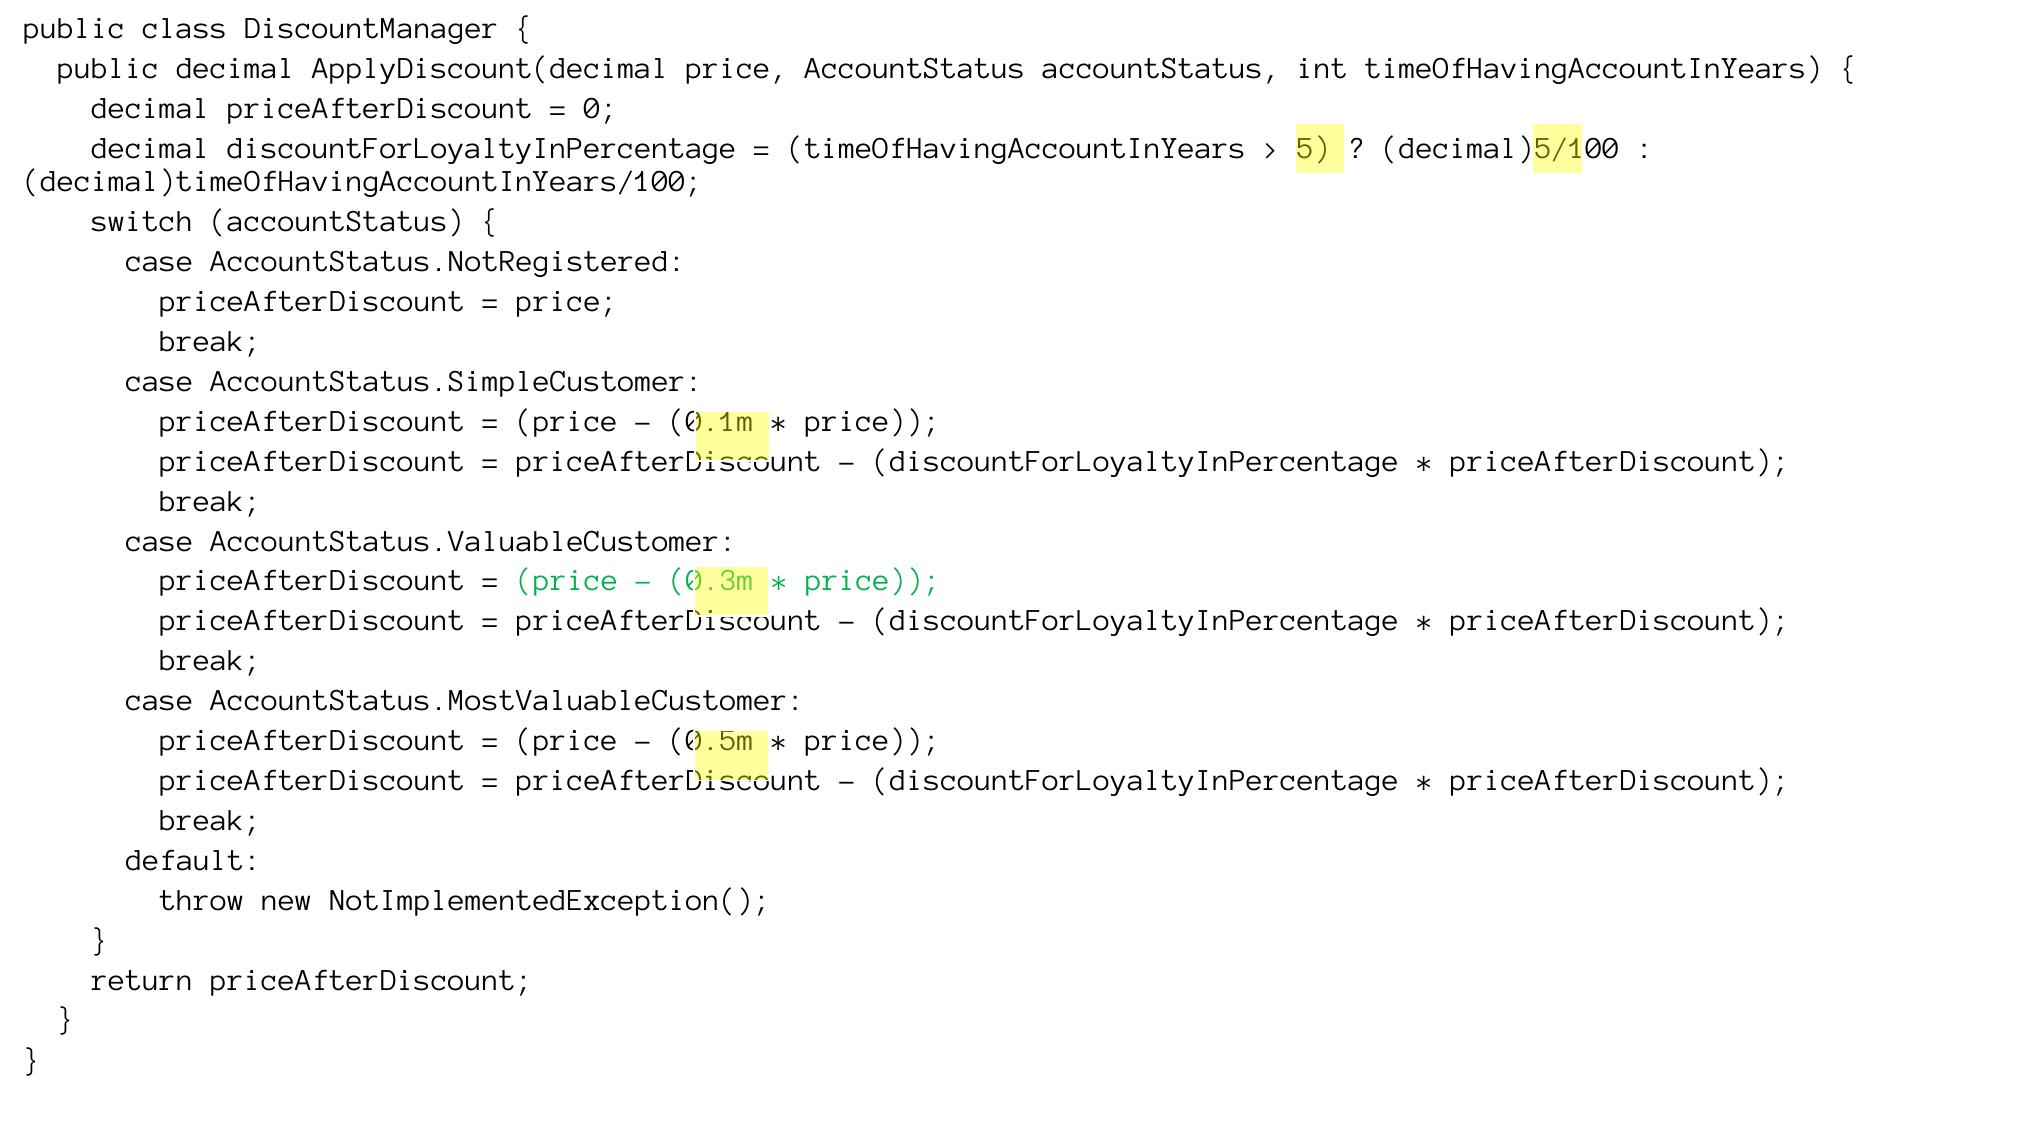

public class DiscountManager {
  public decimal ApplyDiscount(decimal price, AccountStatus accountStatus, int timeOfHavingAccountInYears) {
    decimal priceAfterDiscount = 0;
    decimal discountForLoyaltyInPercentage = (timeOfHavingAccountInYears > 5) ? (decimal)5/100 : (decimal)timeOfHavingAccountInYears/100;
    switch (accountStatus) {
      case AccountStatus.NotRegistered:
        priceAfterDiscount = price;
        break;
      case AccountStatus.SimpleCustomer:
        priceAfterDiscount = (price - (0.1m * price));
        priceAfterDiscount = priceAfterDiscount - (discountForLoyaltyInPercentage * priceAfterDiscount);
        break;
      case AccountStatus.ValuableCustomer:
        priceAfterDiscount = (price - (0.3m * price));
        priceAfterDiscount = priceAfterDiscount - (discountForLoyaltyInPercentage * priceAfterDiscount);
        break;
      case AccountStatus.MostValuableCustomer:
        priceAfterDiscount = (price - (0.5m * price));
        priceAfterDiscount = priceAfterDiscount - (discountForLoyaltyInPercentage * priceAfterDiscount);
        break;
      default:
        throw new NotImplementedException();
    }
    return priceAfterDiscount;
  }
}